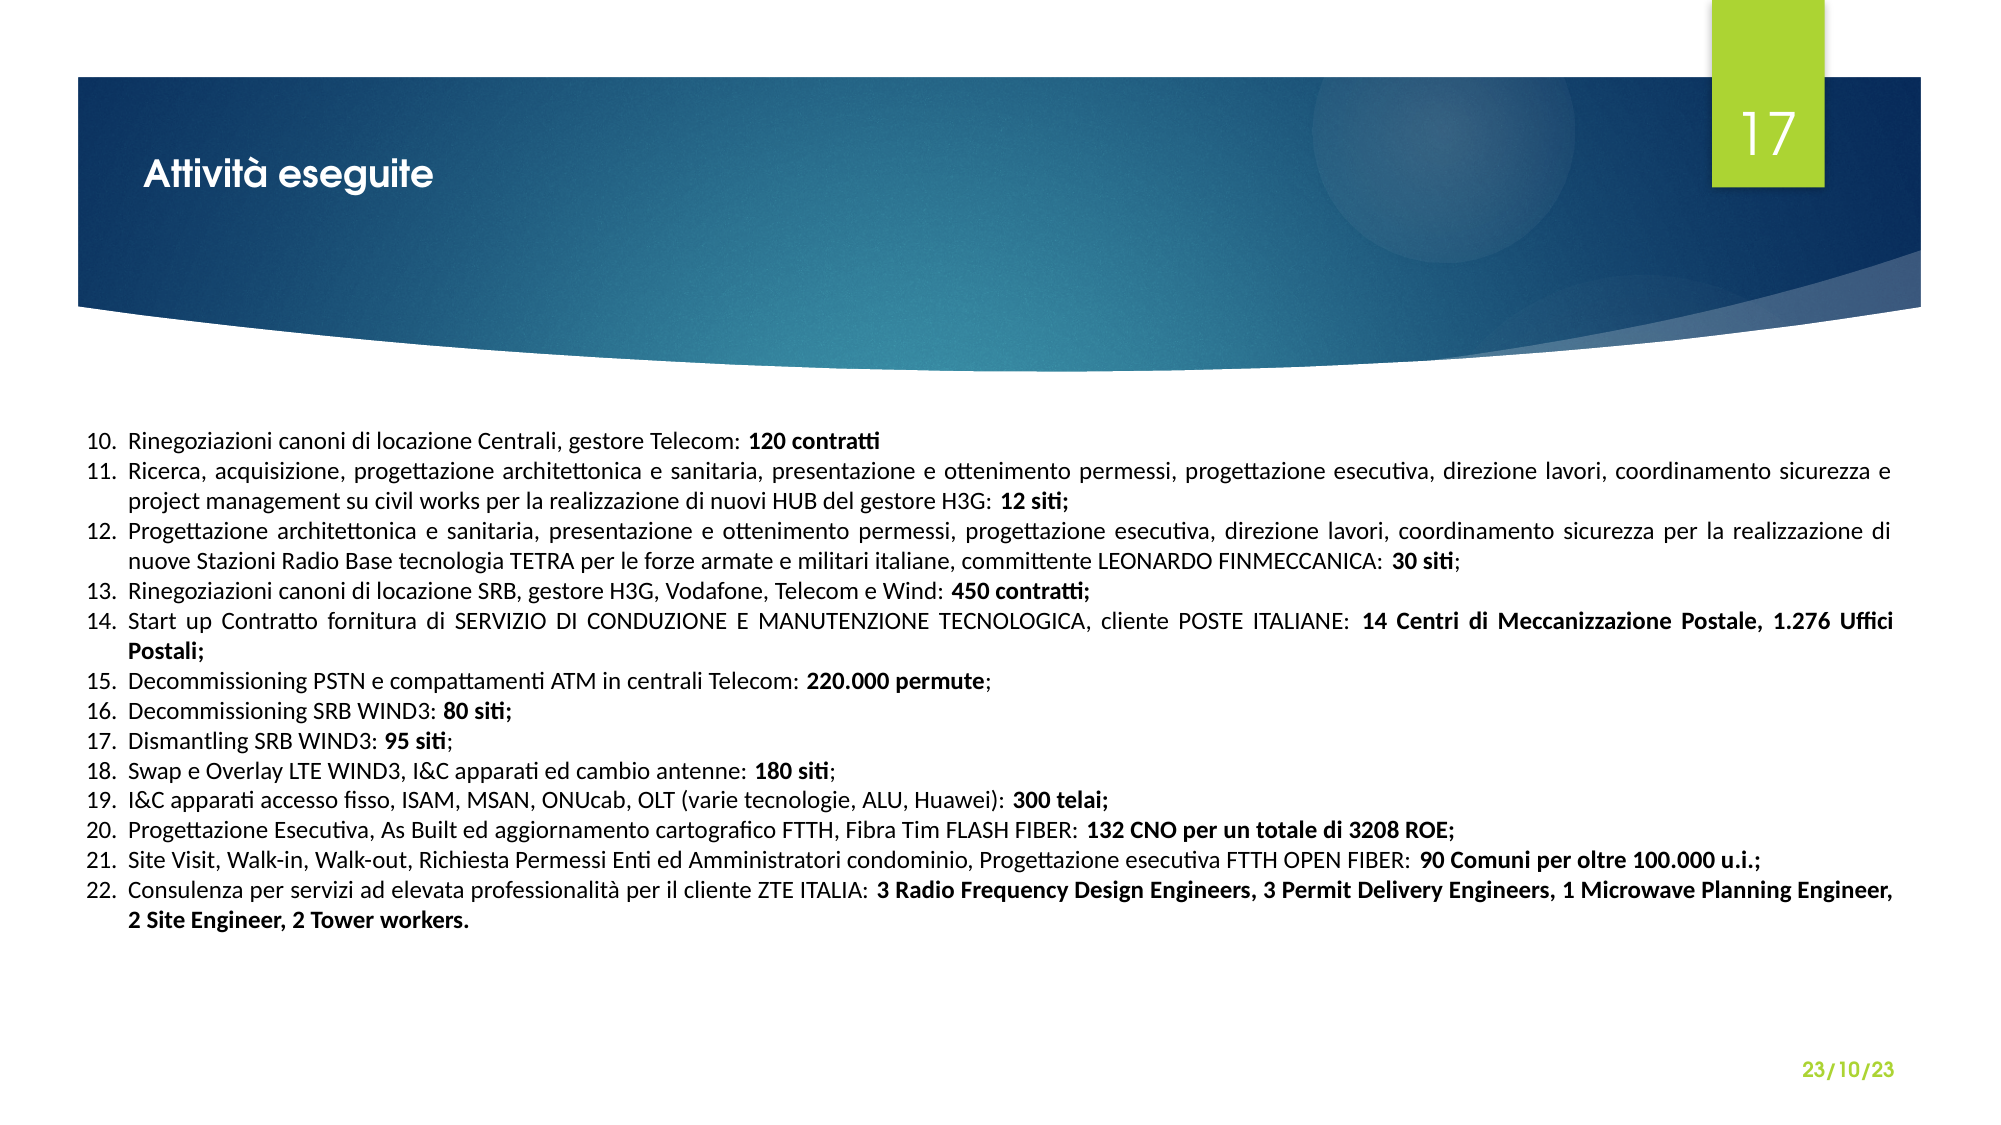

17
Attività eseguite

Rinegoziazioni canoni di locazione Centrali, gestore Telecom: 120 contratti
Ricerca, acquisizione, progettazione architettonica e sanitaria, presentazione e ottenimento permessi, progettazione esecutiva, direzione lavori, coordinamento sicurezza e project management su civil works per la realizzazione di nuovi HUB del gestore H3G: 12 siti;
Progettazione architettonica e sanitaria, presentazione e ottenimento permessi, progettazione esecutiva, direzione lavori, coordinamento sicurezza per la realizzazione di nuove Stazioni Radio Base tecnologia TETRA per le forze armate e militari italiane, committente LEONARDO FINMECCANICA: 30 siti;
Rinegoziazioni canoni di locazione SRB, gestore H3G, Vodafone, Telecom e Wind: 450 contratti;
Start up Contratto fornitura di SERVIZIO DI CONDUZIONE E MANUTENZIONE TECNOLOGICA, cliente POSTE ITALIANE: 14 Centri di Meccanizzazione Postale, 1.276 Uffici Postali;
Decommissioning PSTN e compattamenti ATM in centrali Telecom: 220.000 permute;
Decommissioning SRB WIND3: 80 siti;
Dismantling SRB WIND3: 95 siti;
Swap e Overlay LTE WIND3, I&C apparati ed cambio antenne: 180 siti;
I&C apparati accesso fisso, ISAM, MSAN, ONUcab, OLT (varie tecnologie, ALU, Huawei): 300 telai;
Progettazione Esecutiva, As Built ed aggiornamento cartografico FTTH, Fibra Tim FLASH FIBER: 132 CNO per un totale di 3208 ROE;
Site Visit, Walk-in, Walk-out, Richiesta Permessi Enti ed Amministratori condominio, Progettazione esecutiva FTTH OPEN FIBER: 90 Comuni per oltre 100.000 u.i.;
Consulenza per servizi ad elevata professionalità per il cliente ZTE ITALIA: 3 Radio Frequency Design Engineers, 3 Permit Delivery Engineers, 1 Microwave Planning Engineer, 2 Site Engineer, 2 Tower workers.

23/10/23